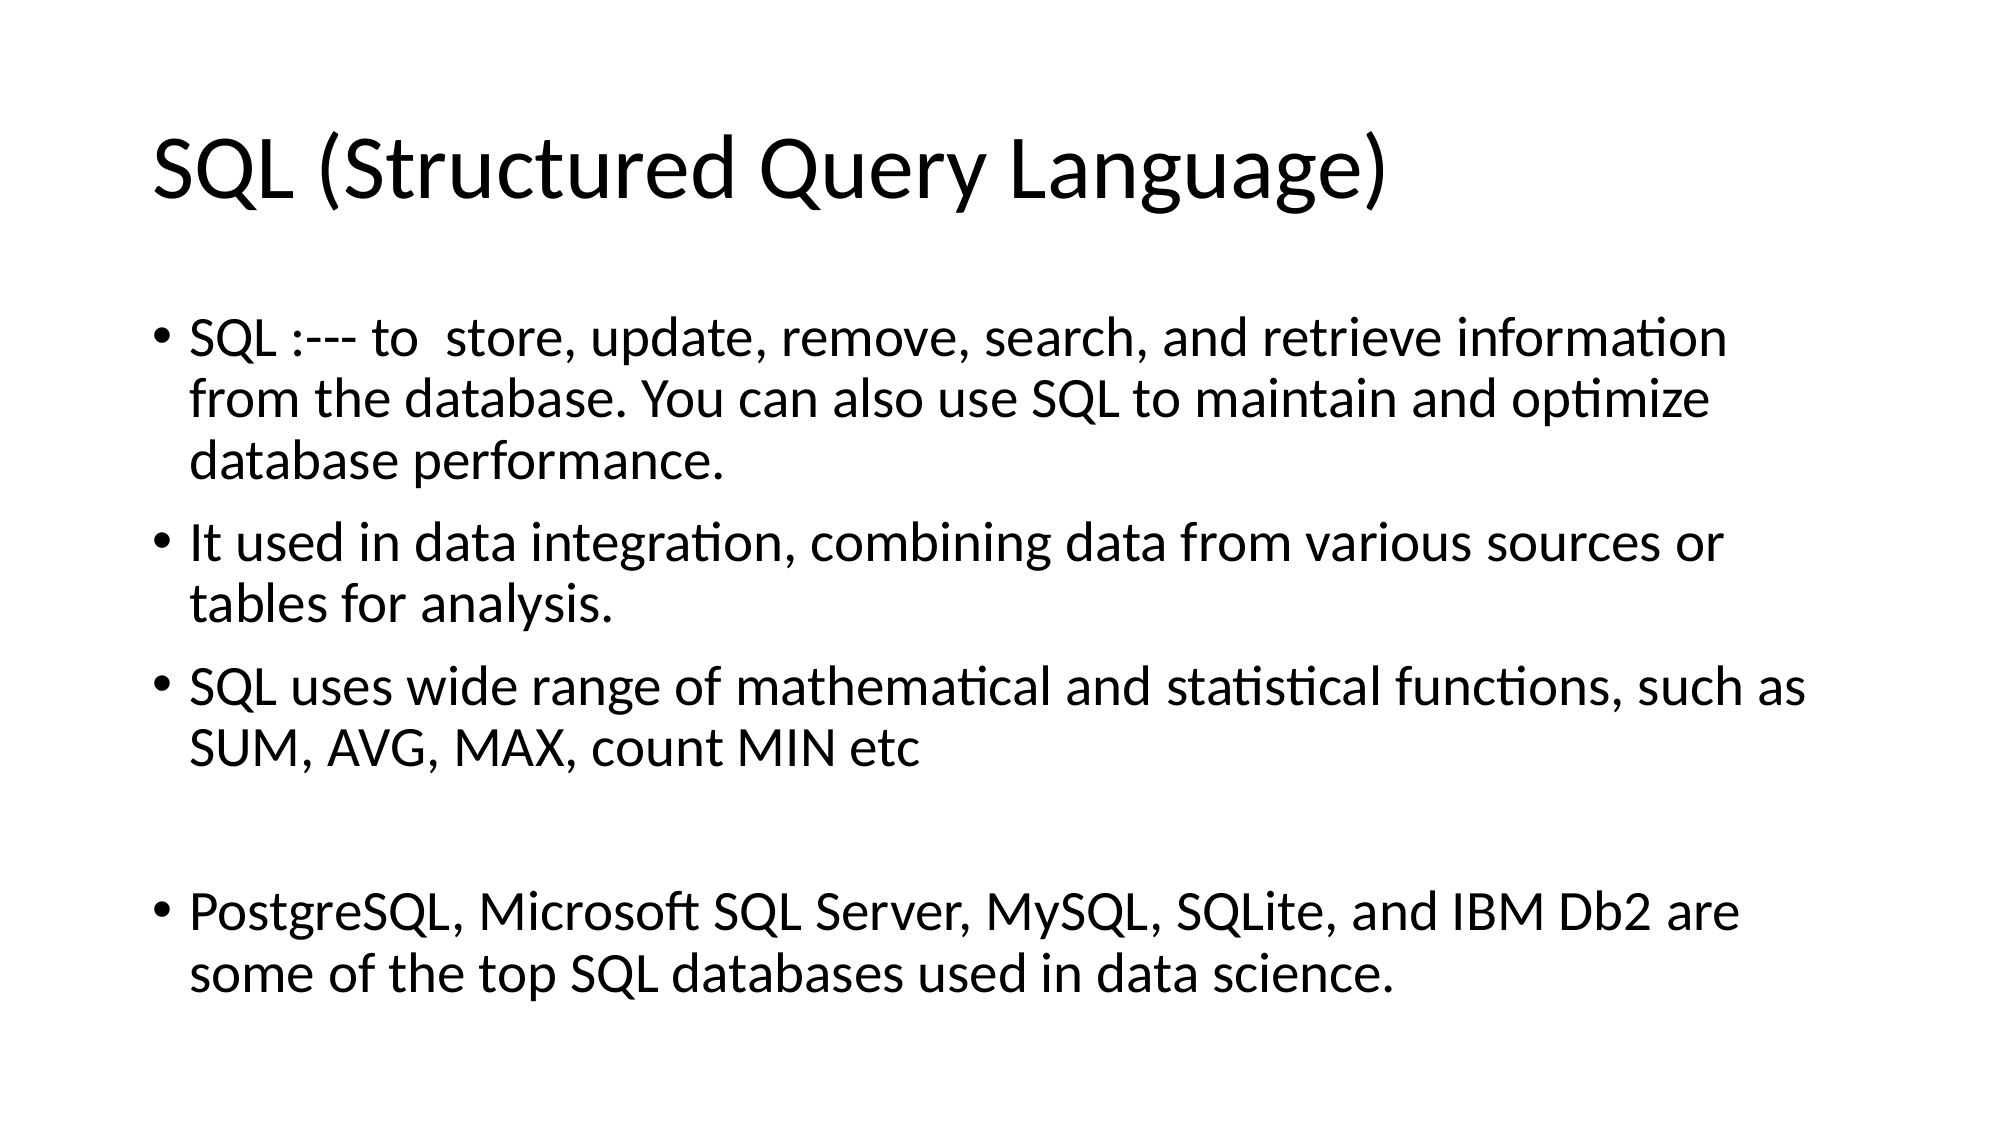

# SQL (Structured Query Language)
SQL :--- to  store, update, remove, search, and retrieve information from the database. You can also use SQL to maintain and optimize database performance.
It used in data integration, combining data from various sources or tables for analysis.
SQL uses wide range of mathematical and statistical functions, such as SUM, AVG, MAX, count MIN etc

PostgreSQL, Microsoft SQL Server, MySQL, SQLite, and IBM Db2 are some of the top SQL databases used in data science.